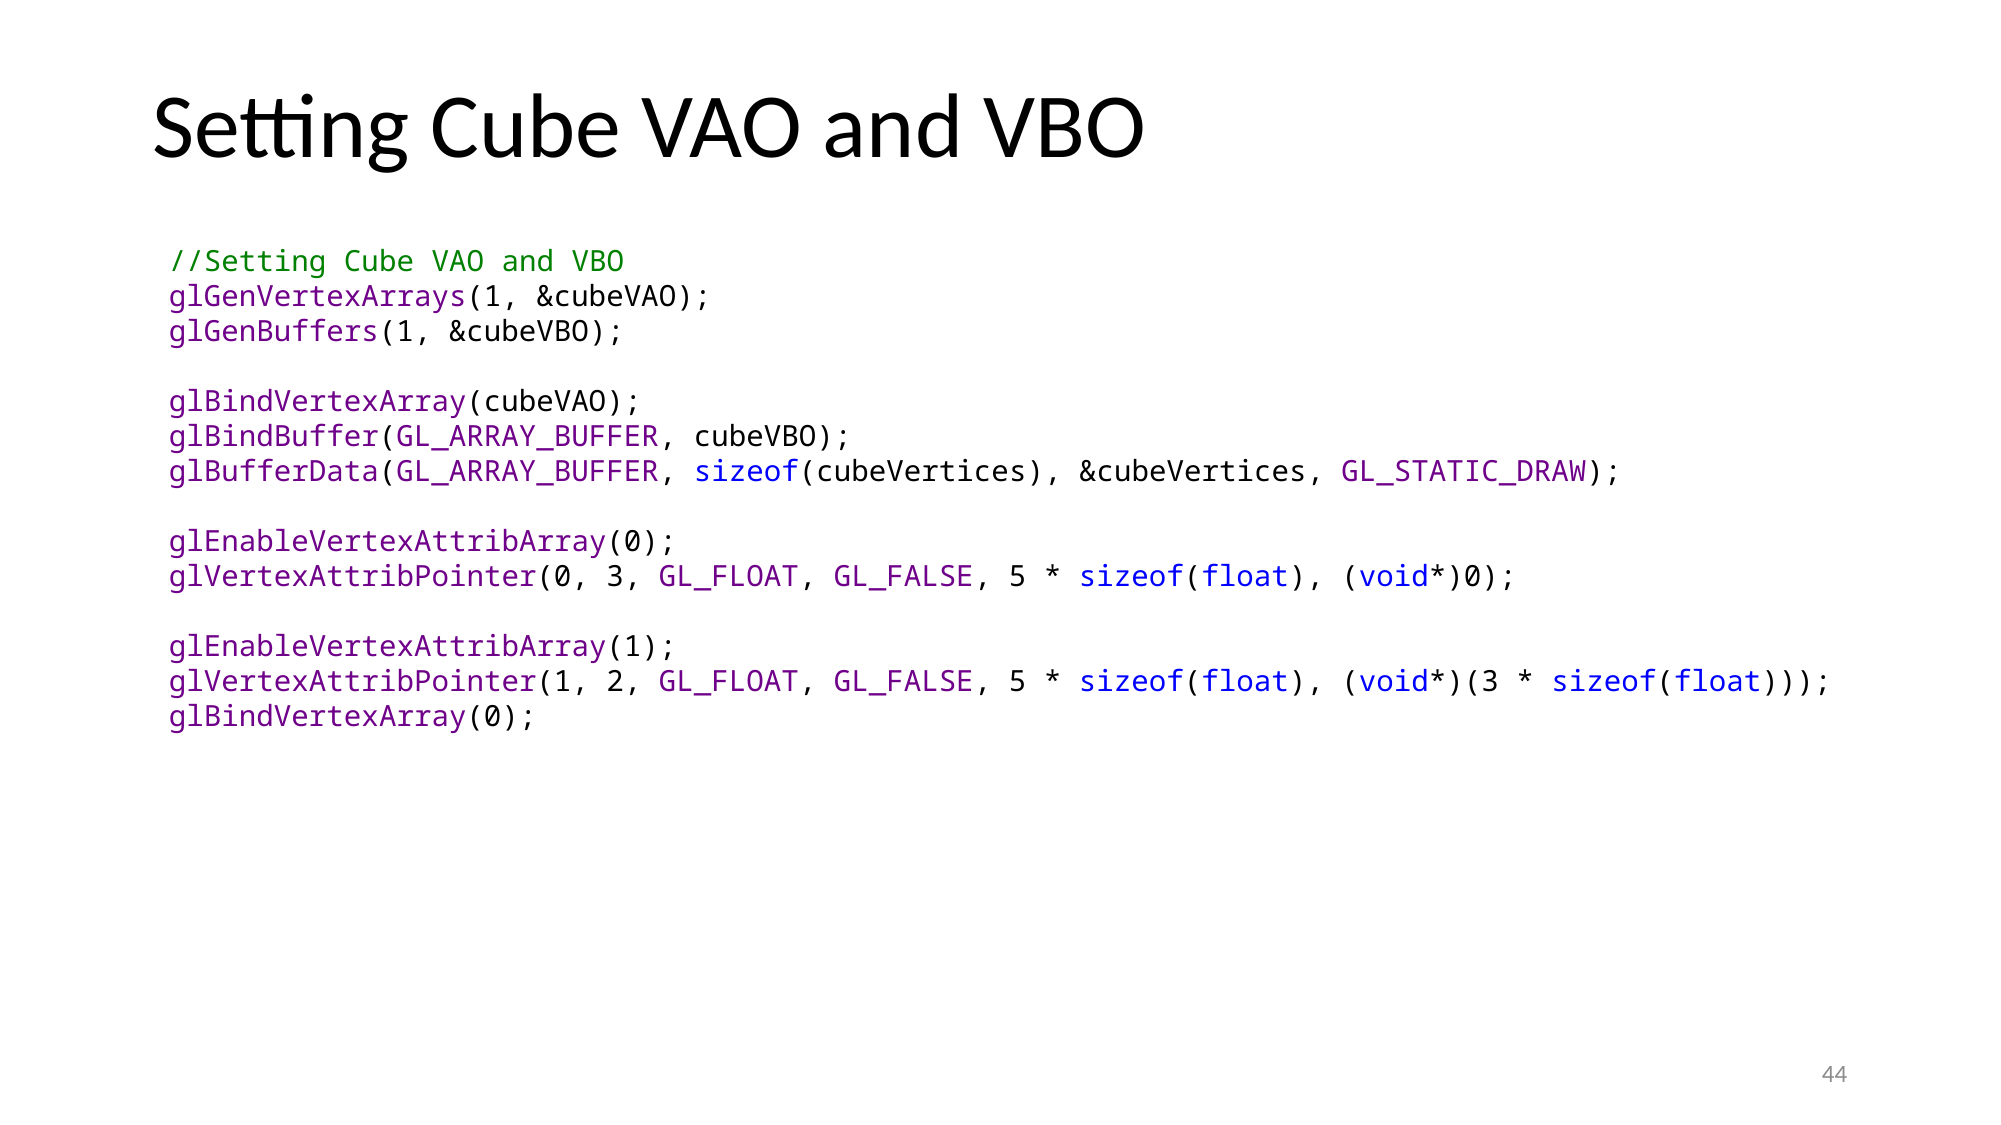

# Setting Cube VAO and VBO
//Setting Cube VAO and VBO
glGenVertexArrays(1, &cubeVAO);
glGenBuffers(1, &cubeVBO);

glBindVertexArray(cubeVAO);
glBindBuffer(GL_ARRAY_BUFFER, cubeVBO);
glBufferData(GL_ARRAY_BUFFER, sizeof(cubeVertices), &cubeVertices, GL_STATIC_DRAW);

glEnableVertexAttribArray(0);
glVertexAttribPointer(0, 3, GL_FLOAT, GL_FALSE, 5 * sizeof(float), (void*)0);

glEnableVertexAttribArray(1);
glVertexAttribPointer(1, 2, GL_FLOAT, GL_FALSE, 5 * sizeof(float), (void*)(3 * sizeof(float)));
glBindVertexArray(0);
44